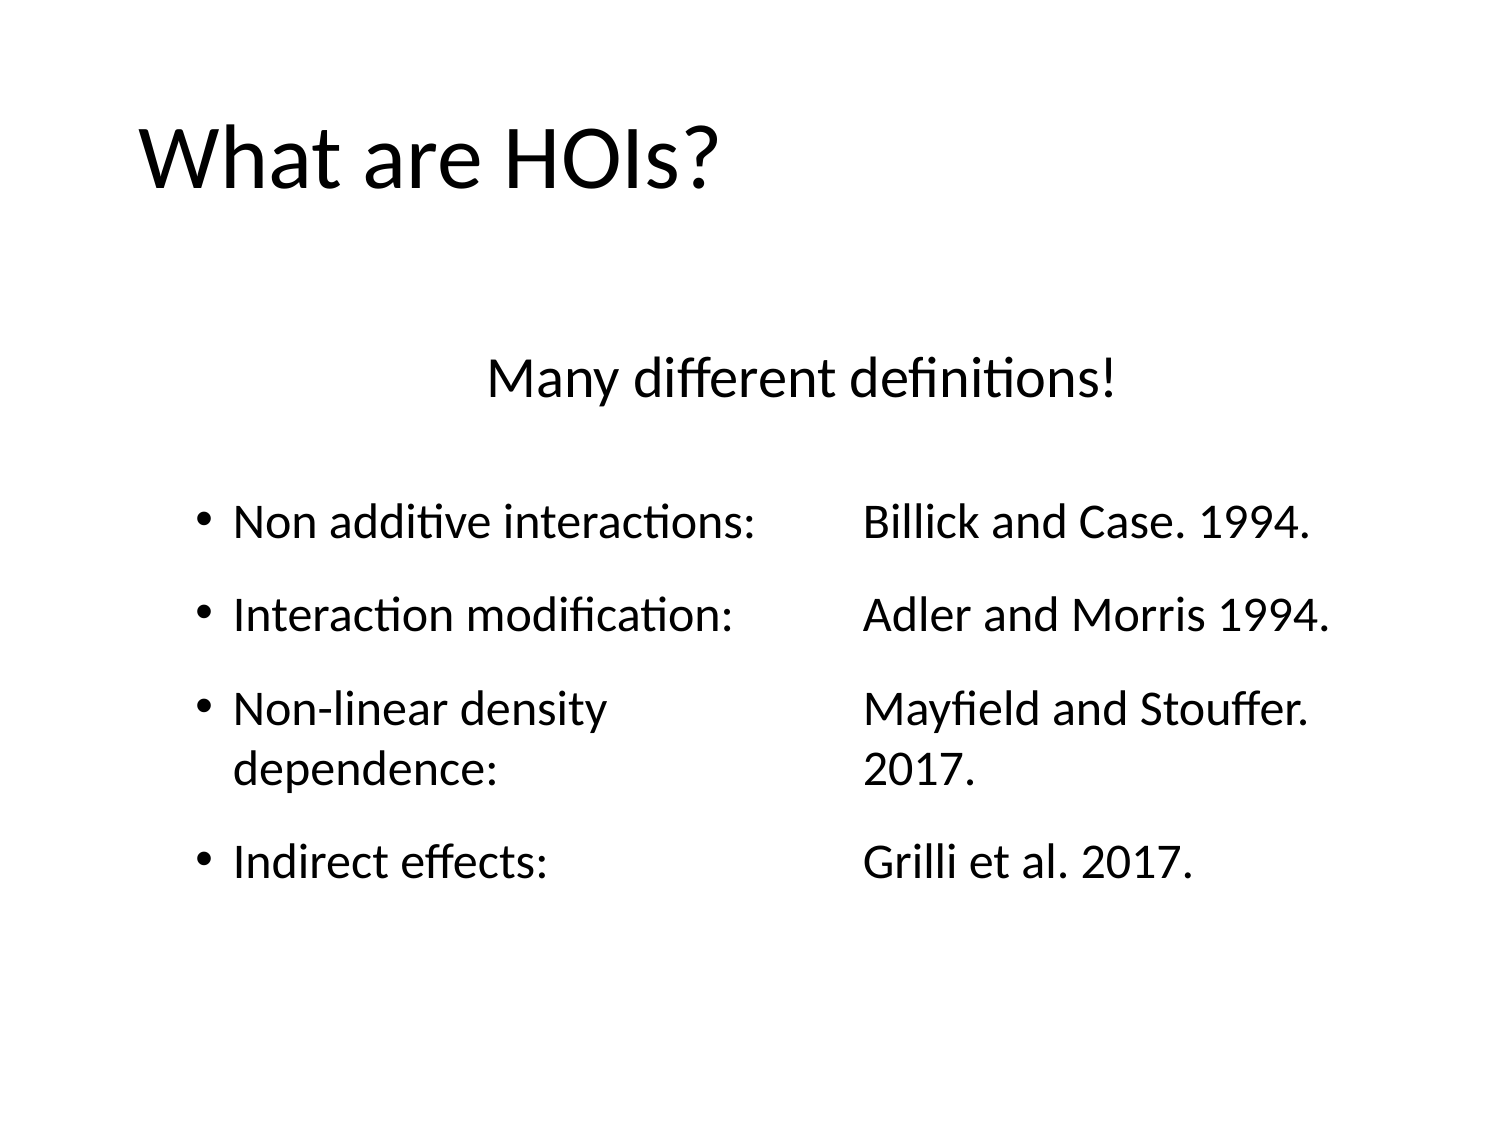

What are HOIs?
Many different definitions!
Non additive interactions:
Interaction modification:
Non-linear density dependence:
Indirect effects:

Billick and Case. 1994.
Adler and Morris 1994.
Mayfield and Stouffer.          2017.
Grilli et al. 2017.